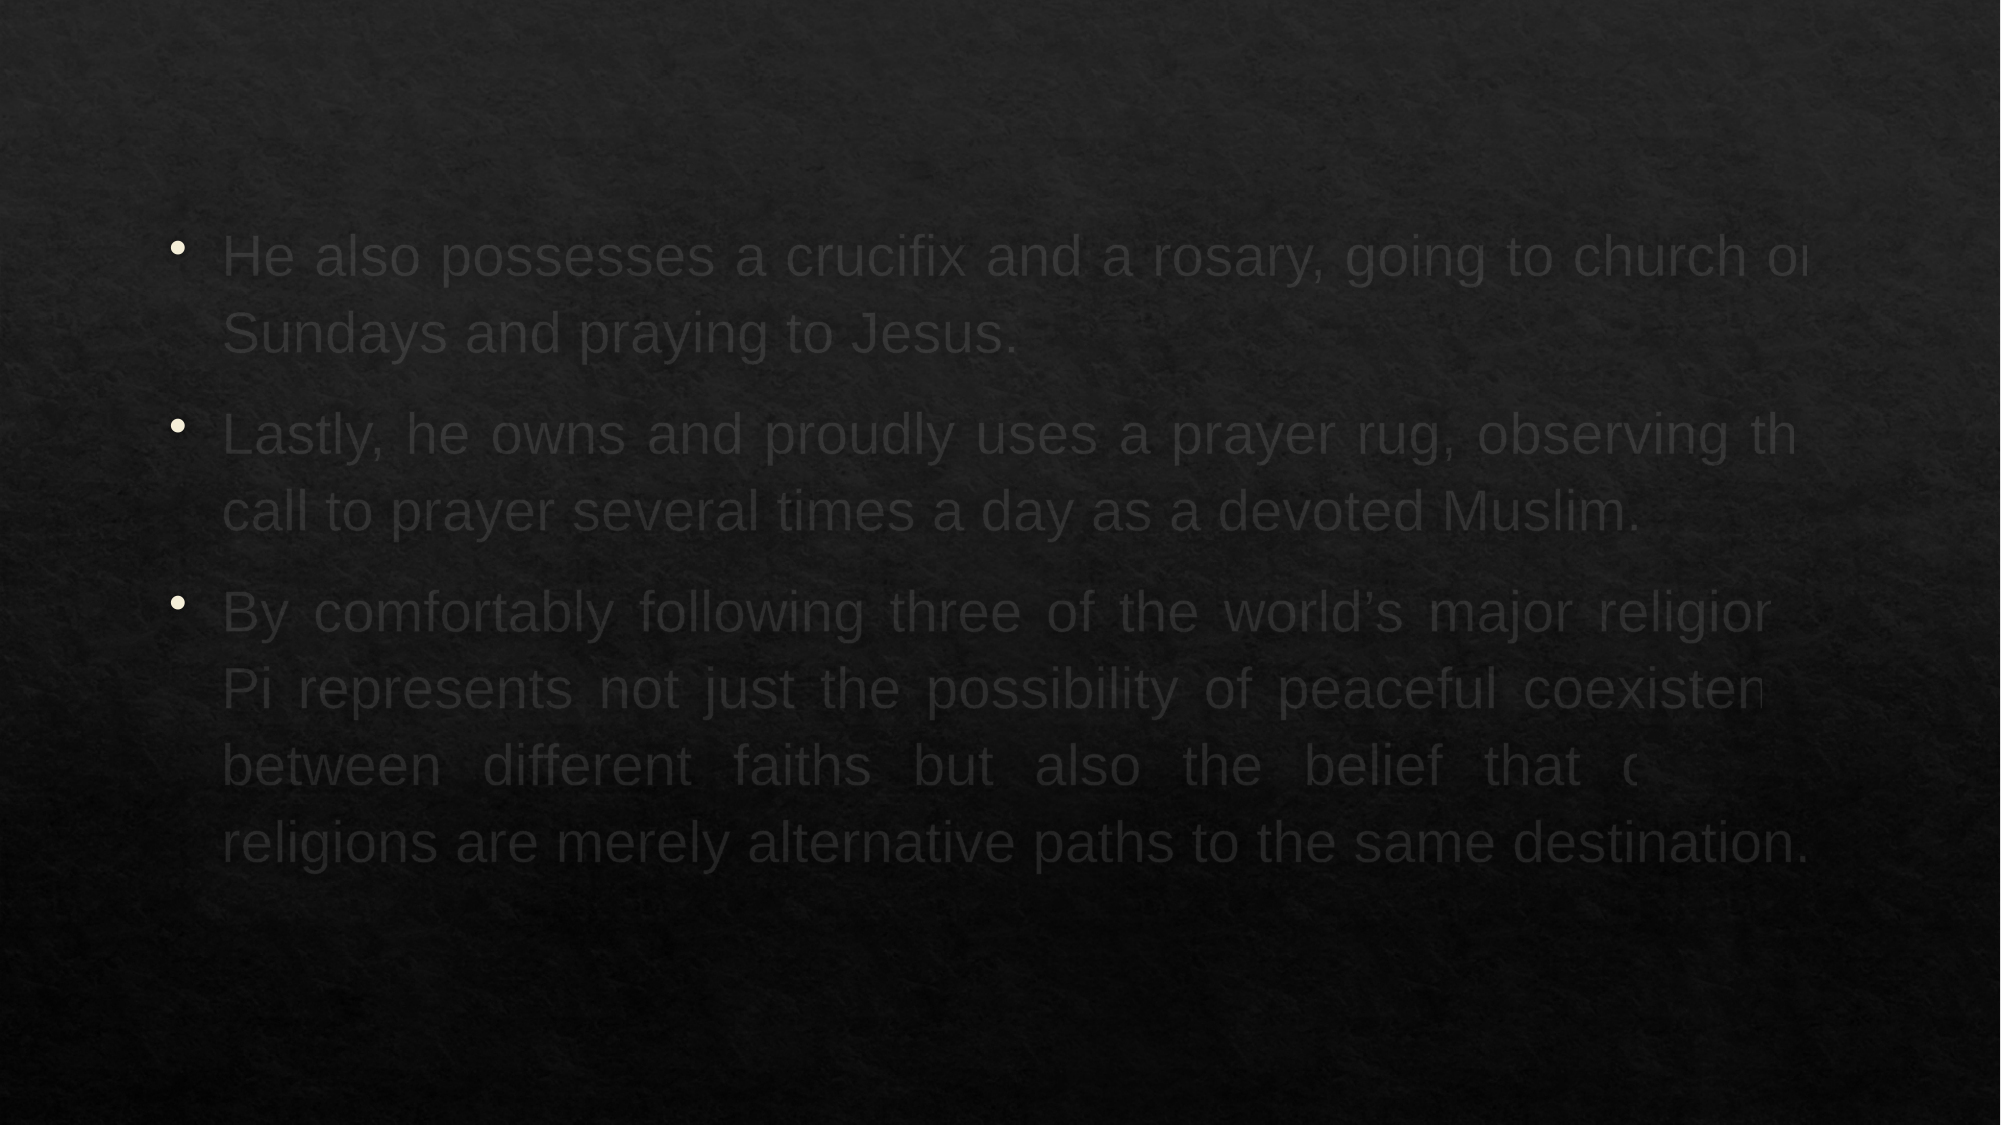

He also possesses a crucifix and a rosary, going to church on Sundays and praying to Jesus.
Lastly, he owns and proudly uses a prayer rug, observing the call to prayer several times a day as a devoted Muslim.
By comfortably following three of the world’s major religions, Pi represents not just the possibility of peaceful coexistence between different faiths but also the belief that different religions are merely alternative paths to the same destination.